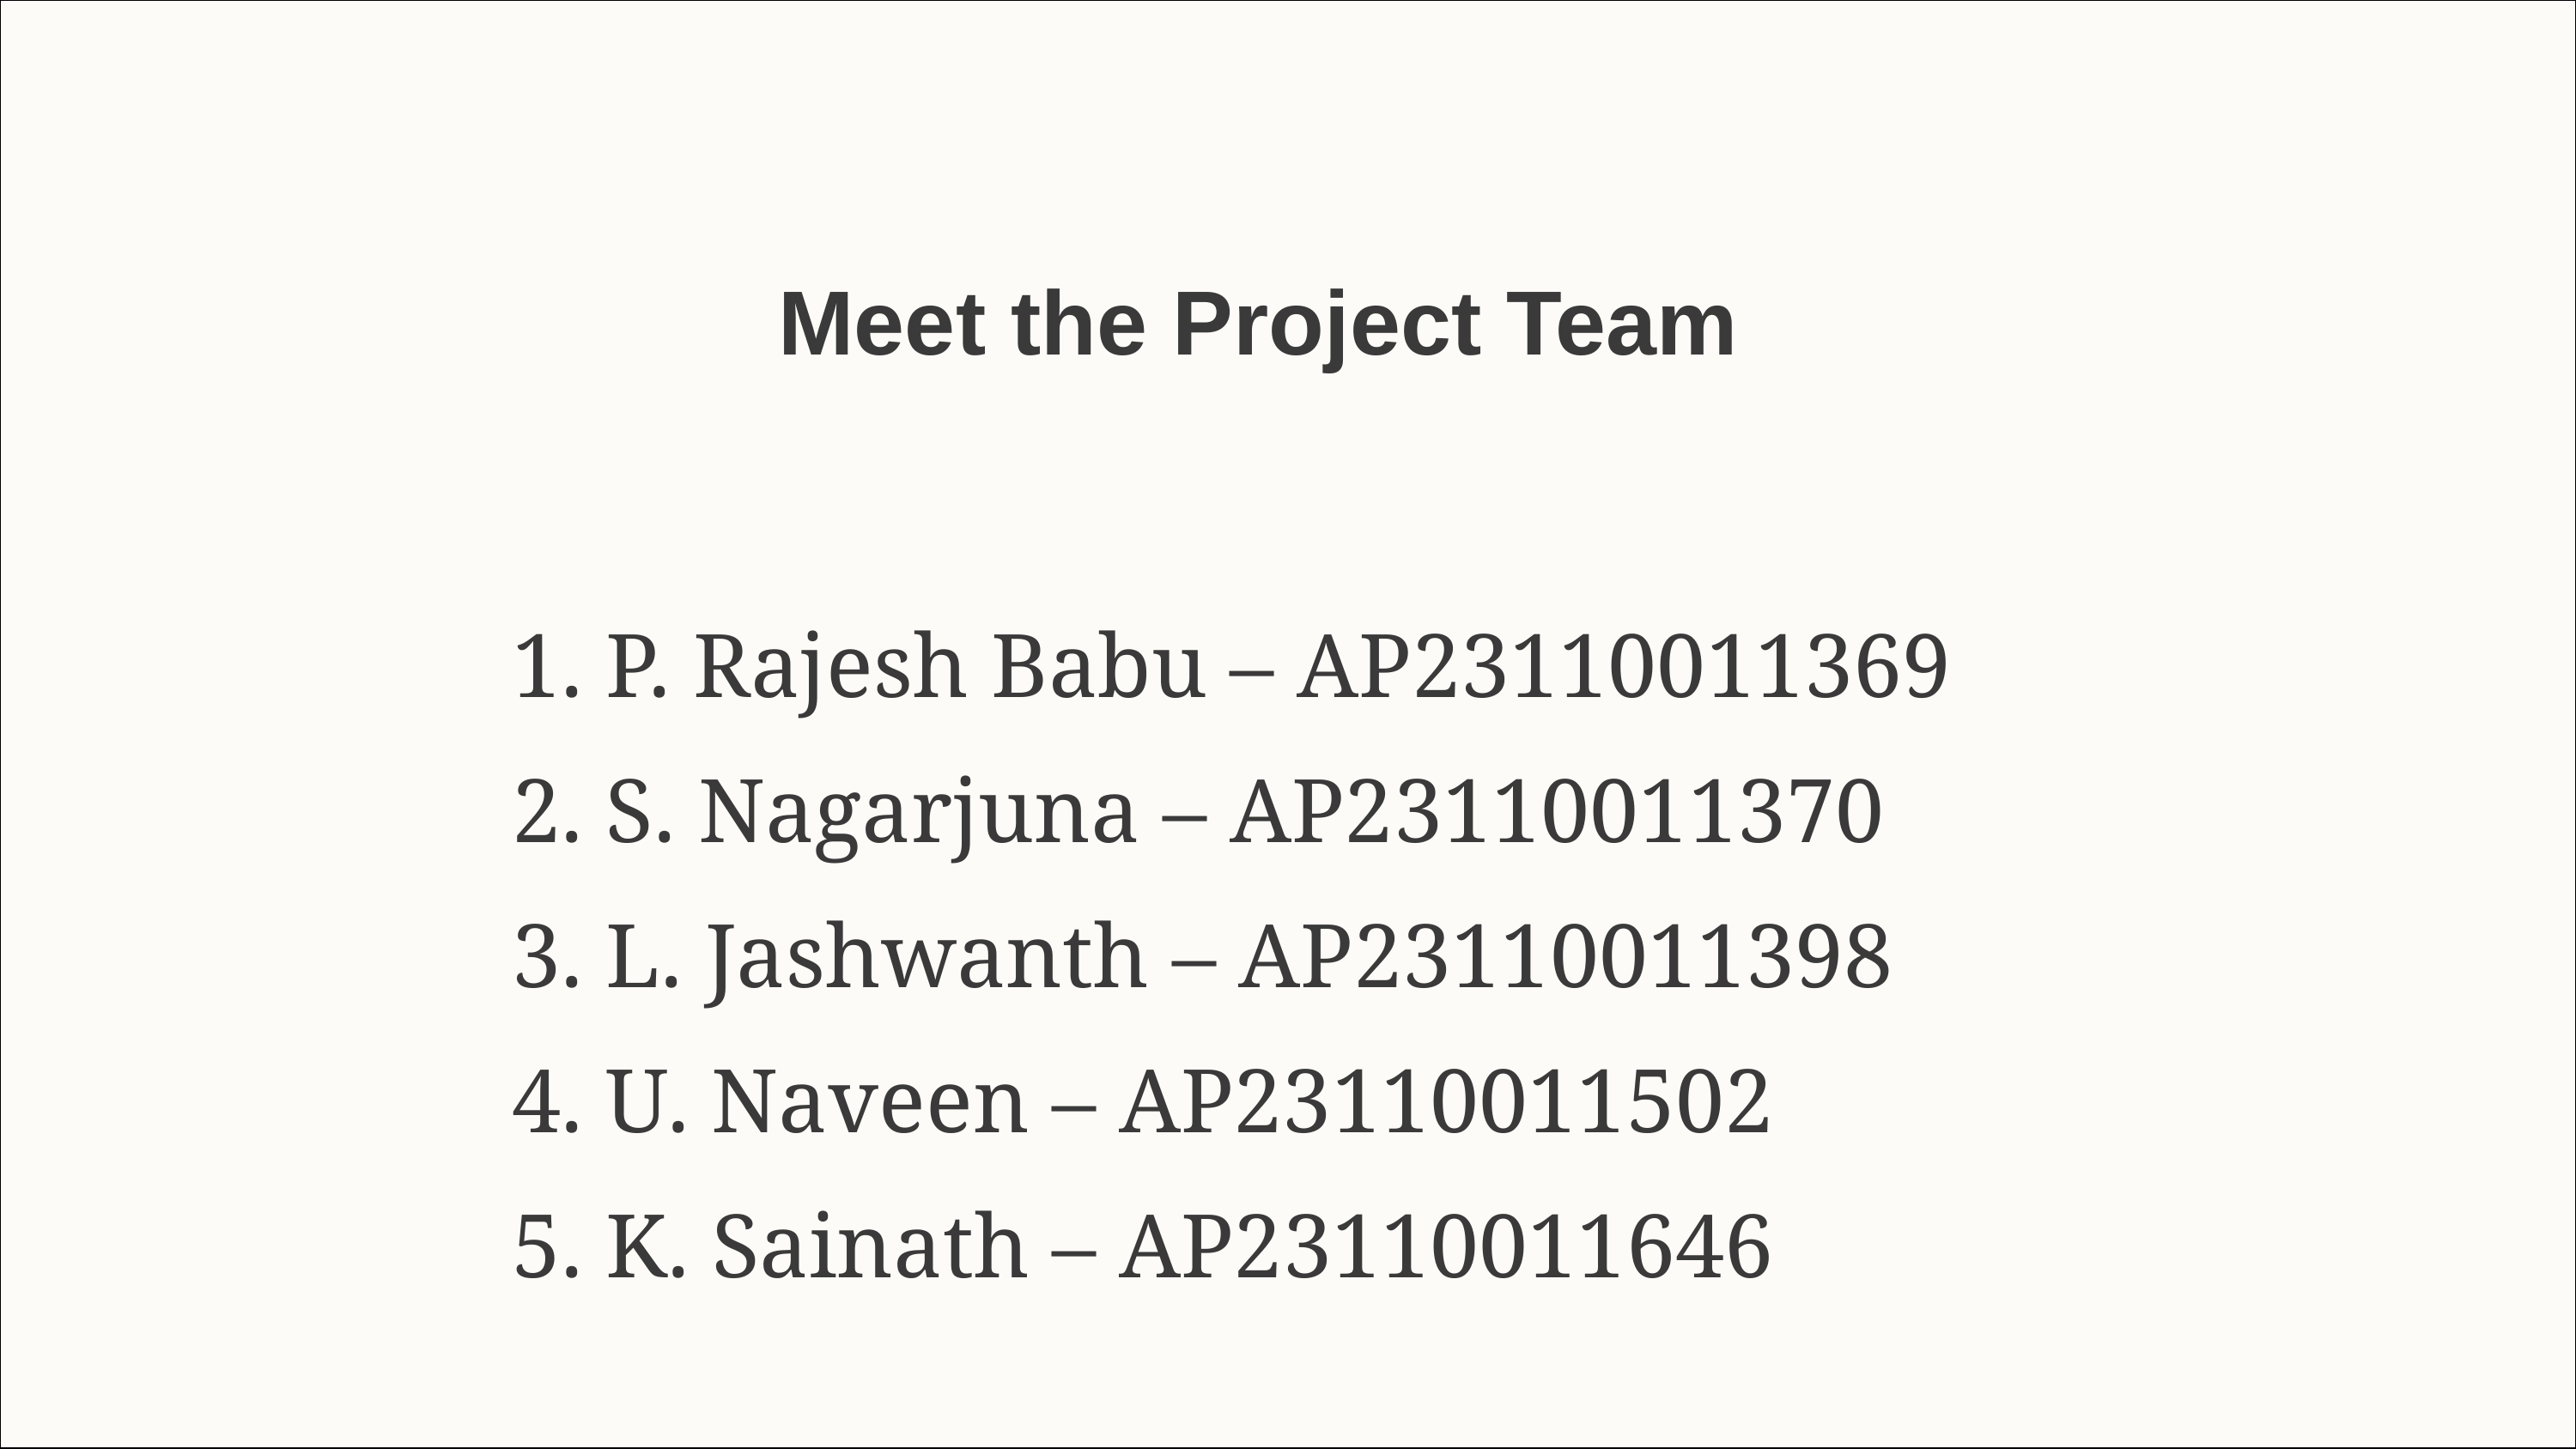

Meet the Project Team

1. P. Rajesh Babu – AP23110011369
2. S. Nagarjuna – AP23110011370
3. L. Jashwanth – AP23110011398
4. U. Naveen – AP23110011502
5. K. Sainath – AP23110011646